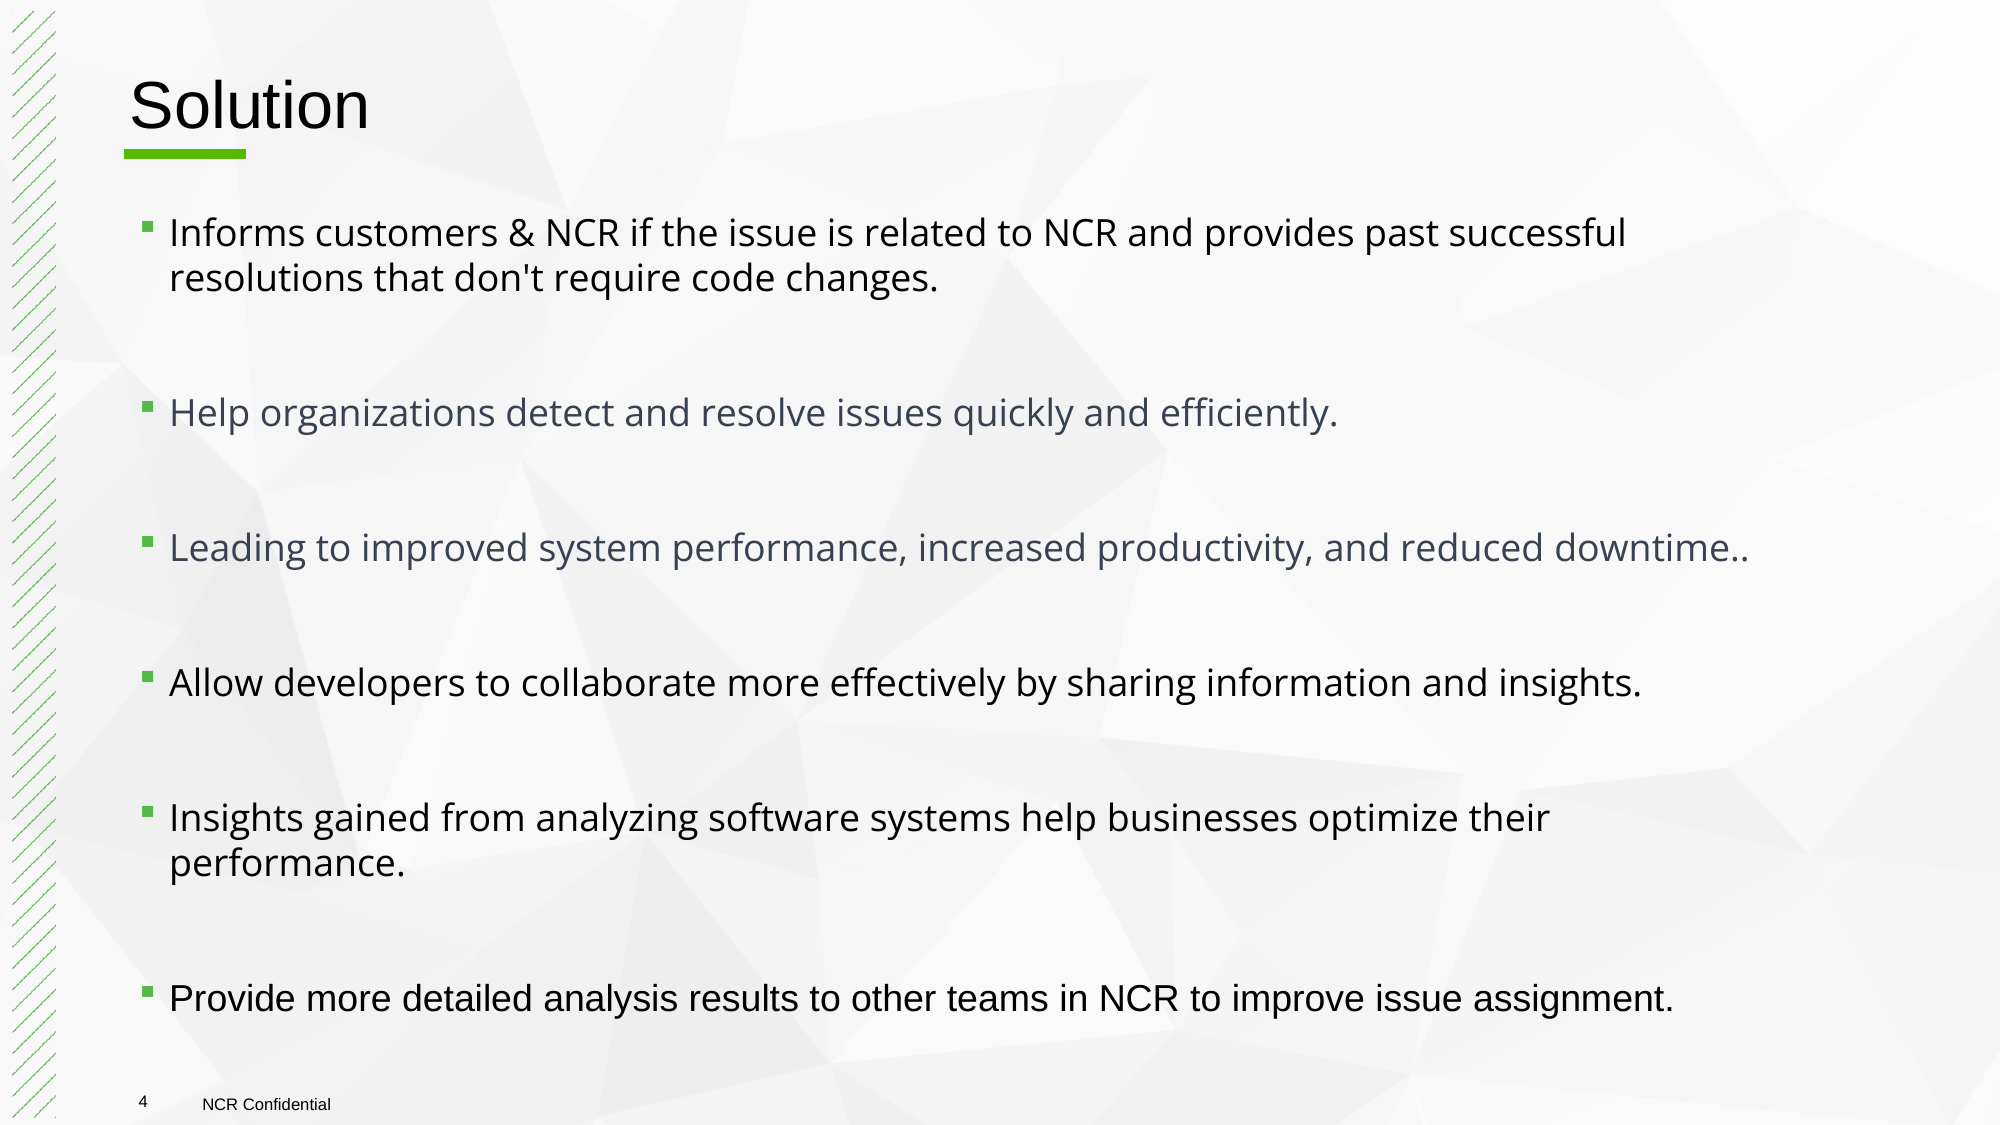

# Solution

Informs customers & NCR if the issue is related to NCR and provides past successful resolutions that don't require code changes.

Help organizations detect and resolve issues quickly and efficiently.

Leading to improved system performance, increased productivity, and reduced downtime..

Allow developers to collaborate more effectively by sharing information and insights.

Insights gained from analyzing software systems help businesses optimize their performance.

Provide more detailed analysis results to other teams in NCR to improve issue assignment.
4
NCR Confidential